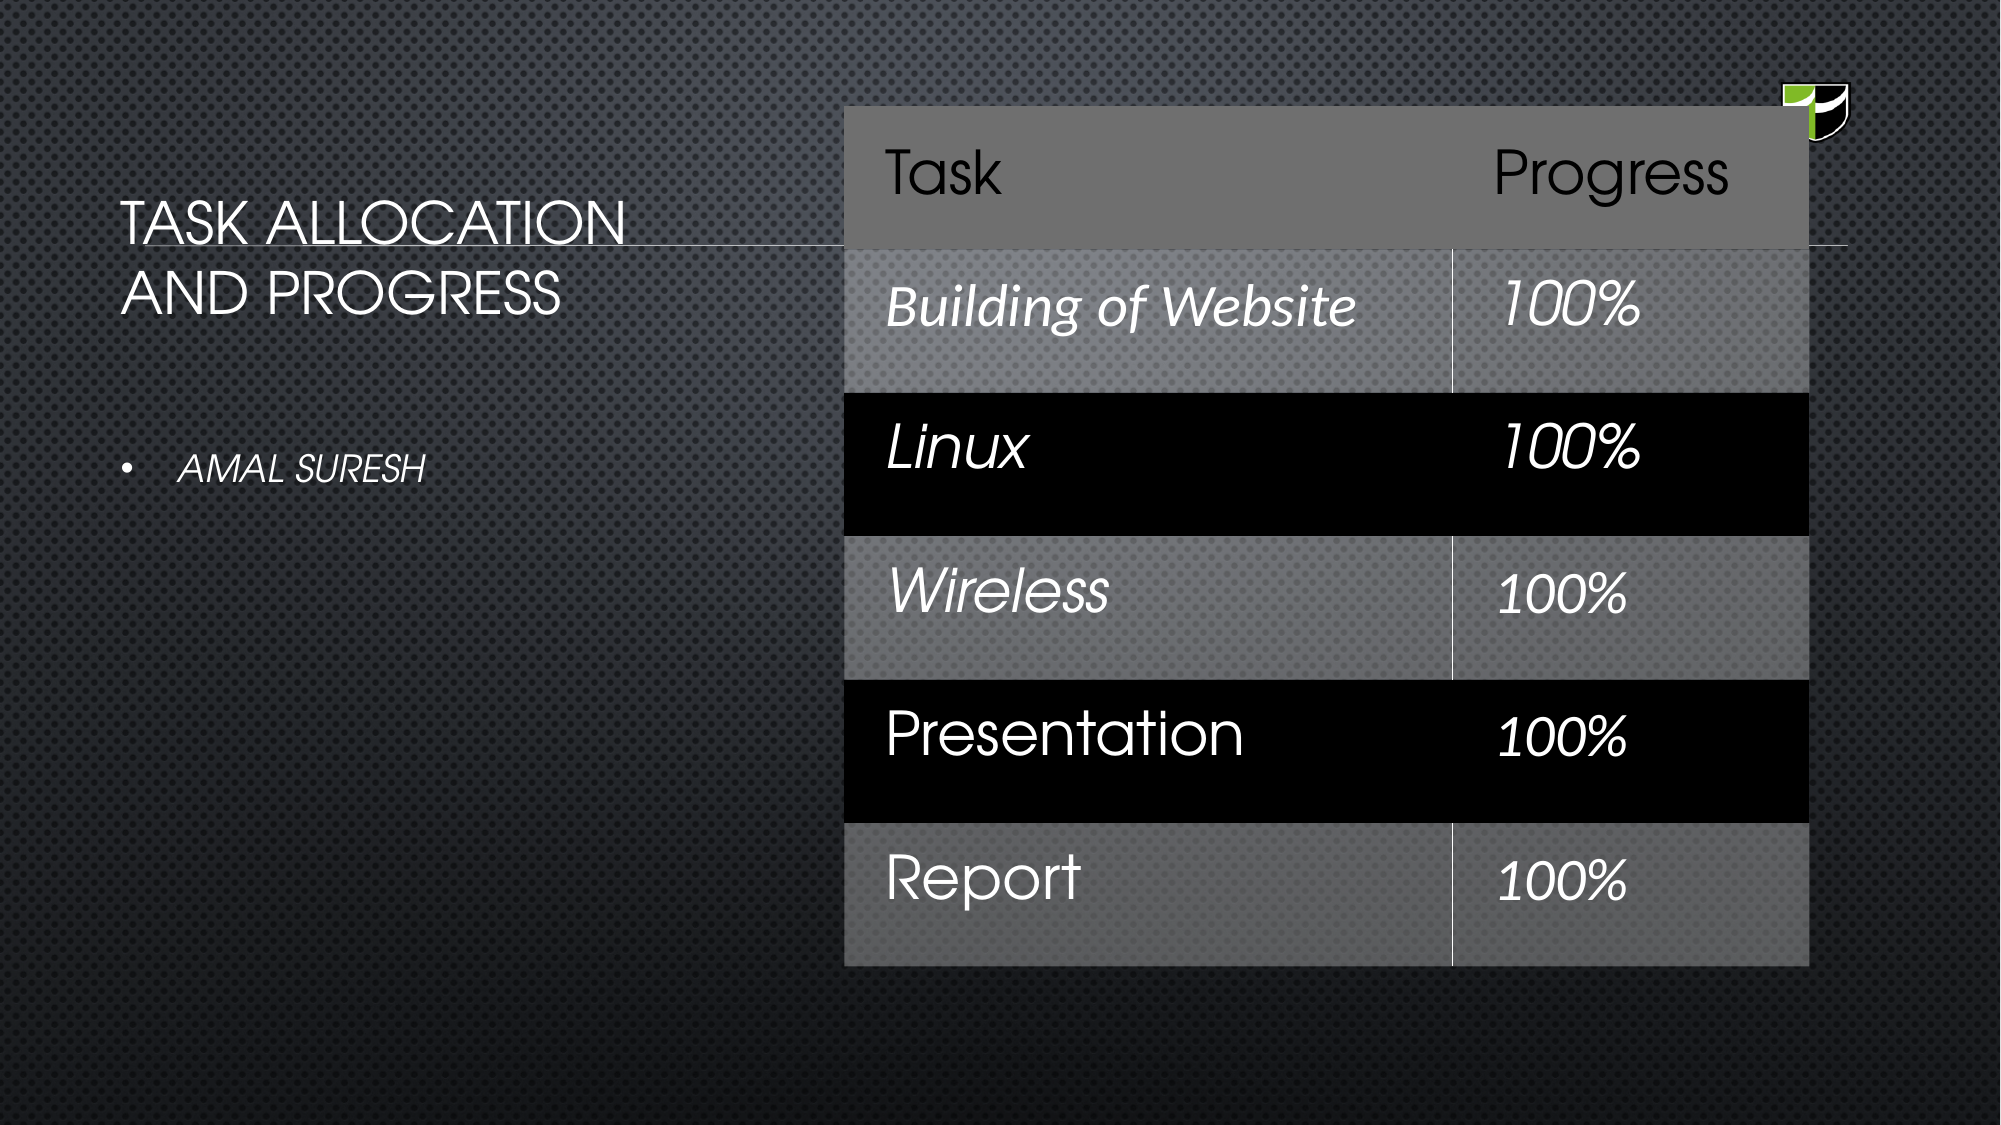

# Task Allocation and Progress
| Task | Progress |
| --- | --- |
| Building of Website | 100% |
| Linux | 100% |
| Wireless | 100% |
| Presentation | 100% |
| Report | 100% |
AMAL SURESH